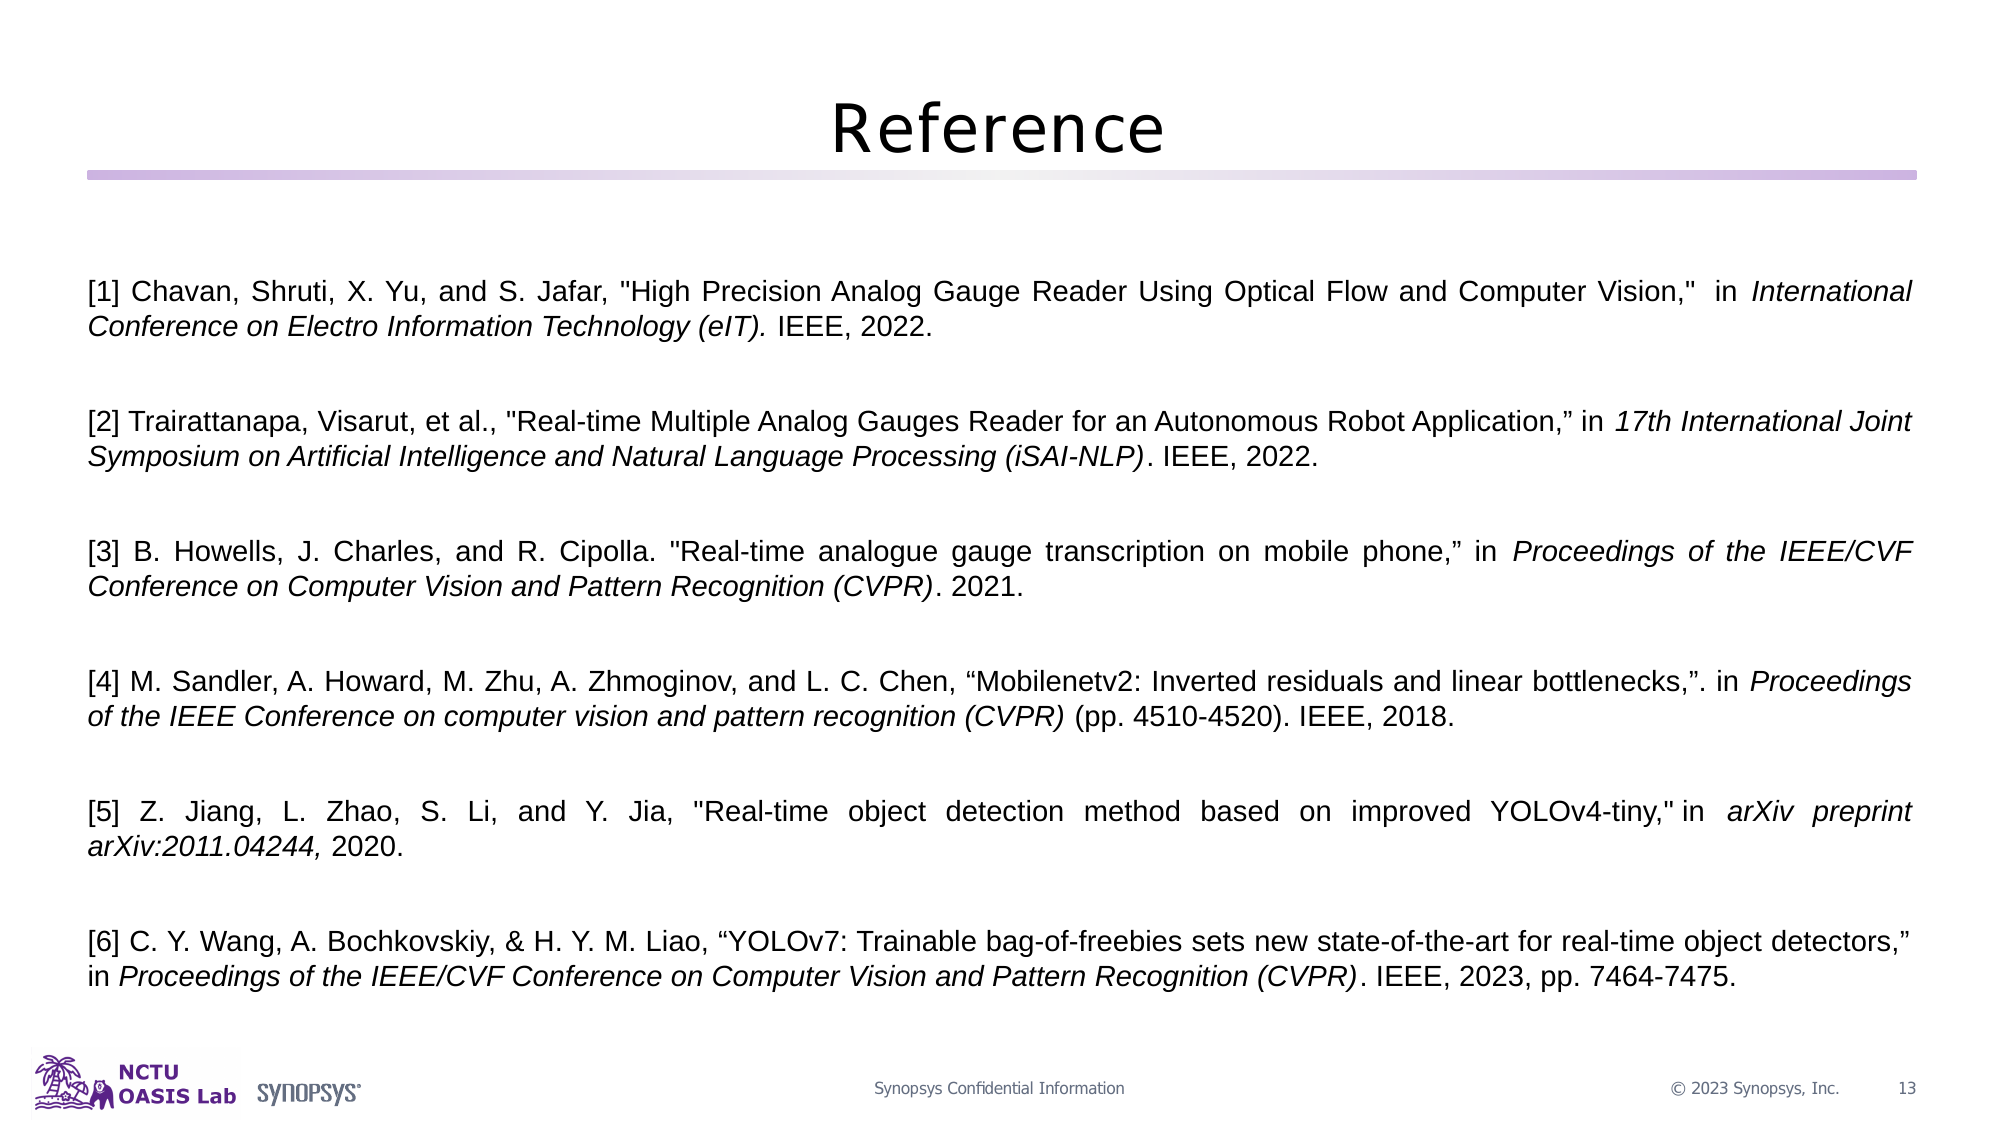

# Reference
[1] Chavan, Shruti, X. Yu, and S. Jafar, "High Precision Analog Gauge Reader Using Optical Flow and Computer Vision,"  in International Conference on Electro Information Technology (eIT). IEEE, 2022.

[2] Trairattanapa, Visarut, et al., "Real-time Multiple Analog Gauges Reader for an Autonomous Robot Application,” in 17th International Joint Symposium on Artificial Intelligence and Natural Language Processing (iSAI-NLP). IEEE, 2022.

[3] B. Howells, J. Charles, and R. Cipolla. "Real-time analogue gauge transcription on mobile phone,” in Proceedings of the IEEE/CVF Conference on Computer Vision and Pattern Recognition (CVPR). 2021.

[4] M. Sandler, A. Howard, M. Zhu, A. Zhmoginov, and L. C. Chen, “Mobilenetv2: Inverted residuals and linear bottlenecks,”. in Proceedings of the IEEE Conference on computer vision and pattern recognition (CVPR) (pp. 4510-4520). IEEE, 2018.

[5] Z. Jiang, L. Zhao, S. Li, and Y. Jia, "Real-time object detection method based on improved YOLOv4-tiny," in arXiv preprint arXiv:2011.04244, 2020.

[6] C. Y. Wang, A. Bochkovskiy, & H. Y. M. Liao, “YOLOv7: Trainable bag-of-freebies sets new state-of-the-art for real-time object detectors,” in Proceedings of the IEEE/CVF Conference on Computer Vision and Pattern Recognition (CVPR). IEEE, 2023, pp. 7464-7475.